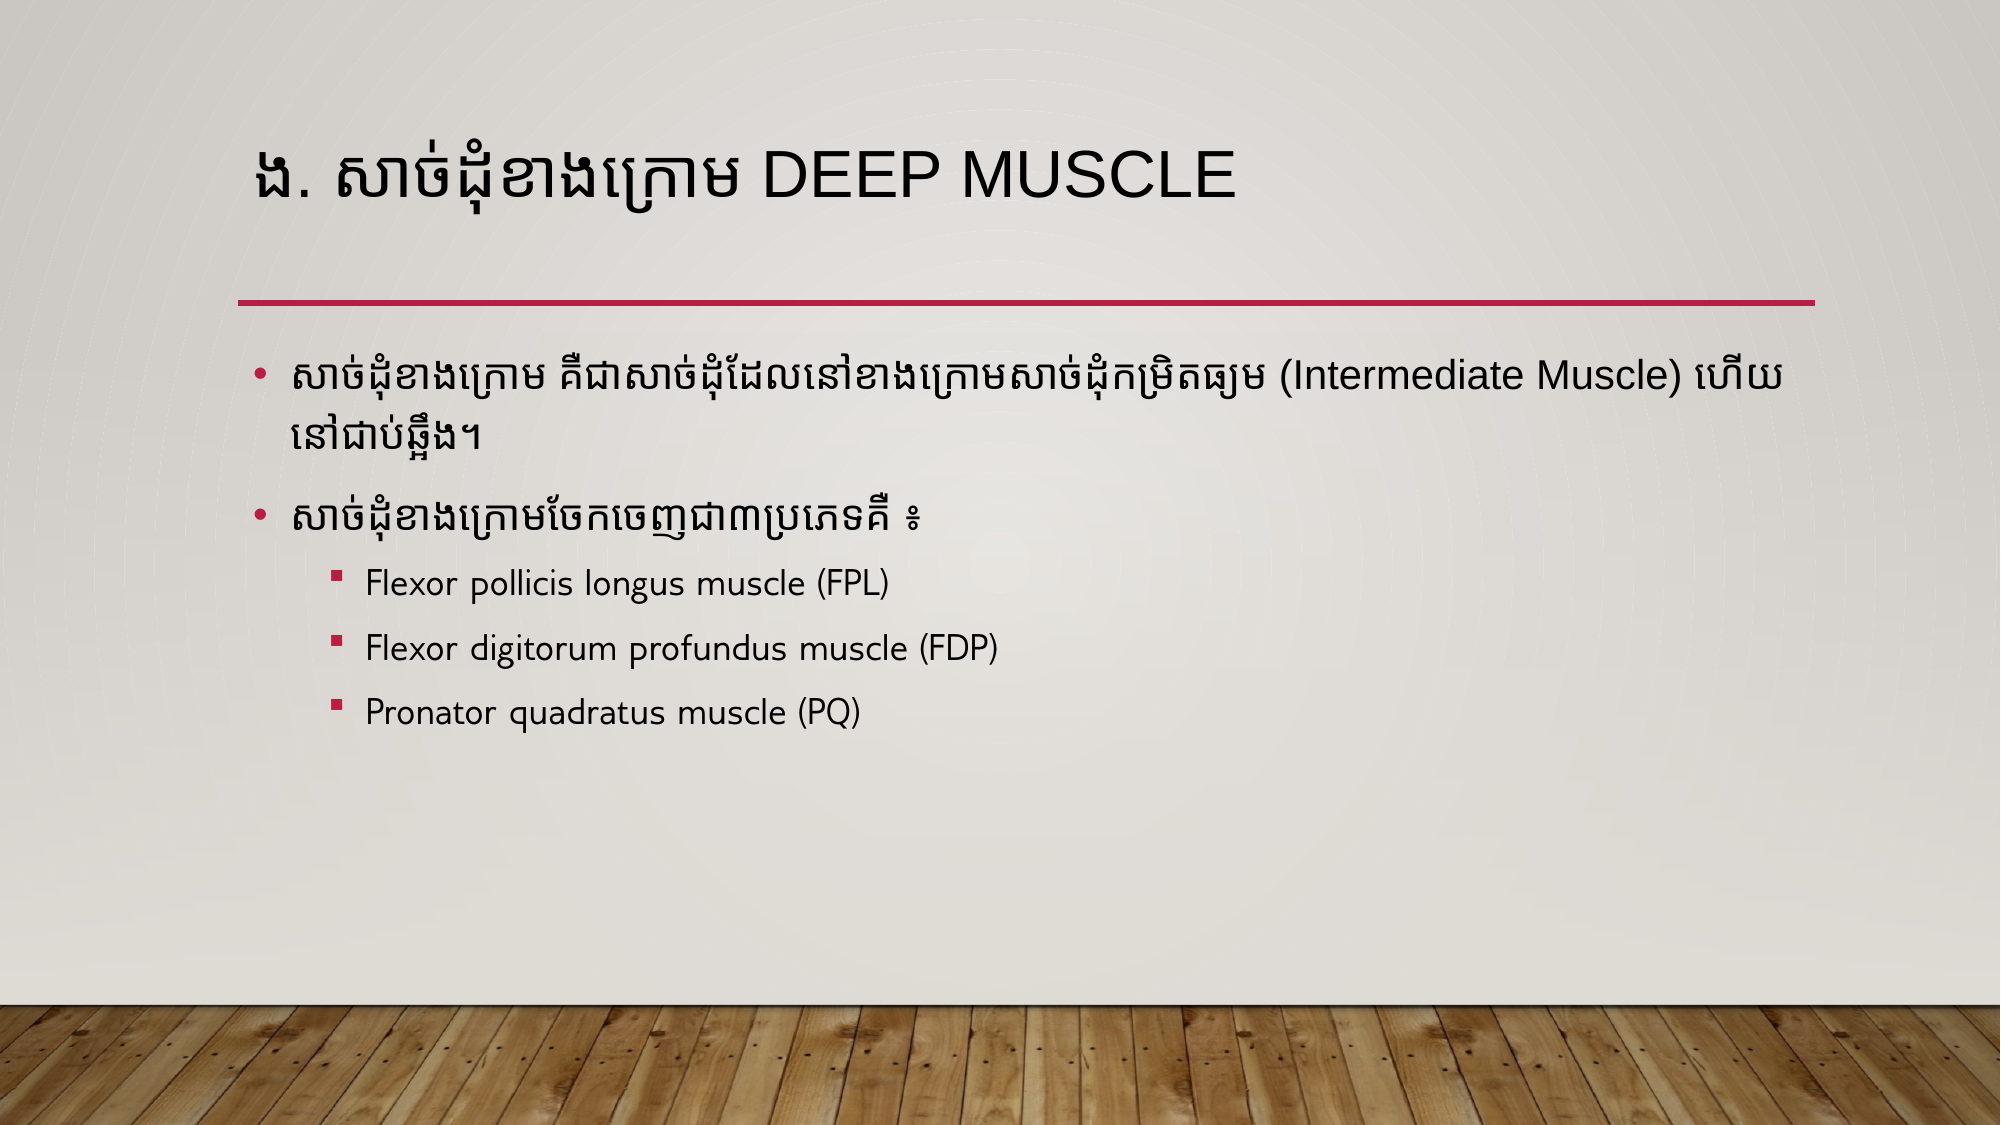

# ង. សាច់ដុំខាងក្រោម DEEP muscle
សាច់ដុំខាងក្រោម គឺជាសាច់ដុំដែលនៅខាងក្រោមសាច់ដុំកម្រិតធ្យម (Intermediate Muscle) ហើយនៅជាប់ឆ្អឹង។
សាច់ដុំខាងក្រោមចែកចេញជា៣ប្រភេទគឺ ៖
Flexor pollicis longus muscle (FPL)
Flexor digitorum profundus muscle (FDP)
Pronator quadratus muscle (PQ)